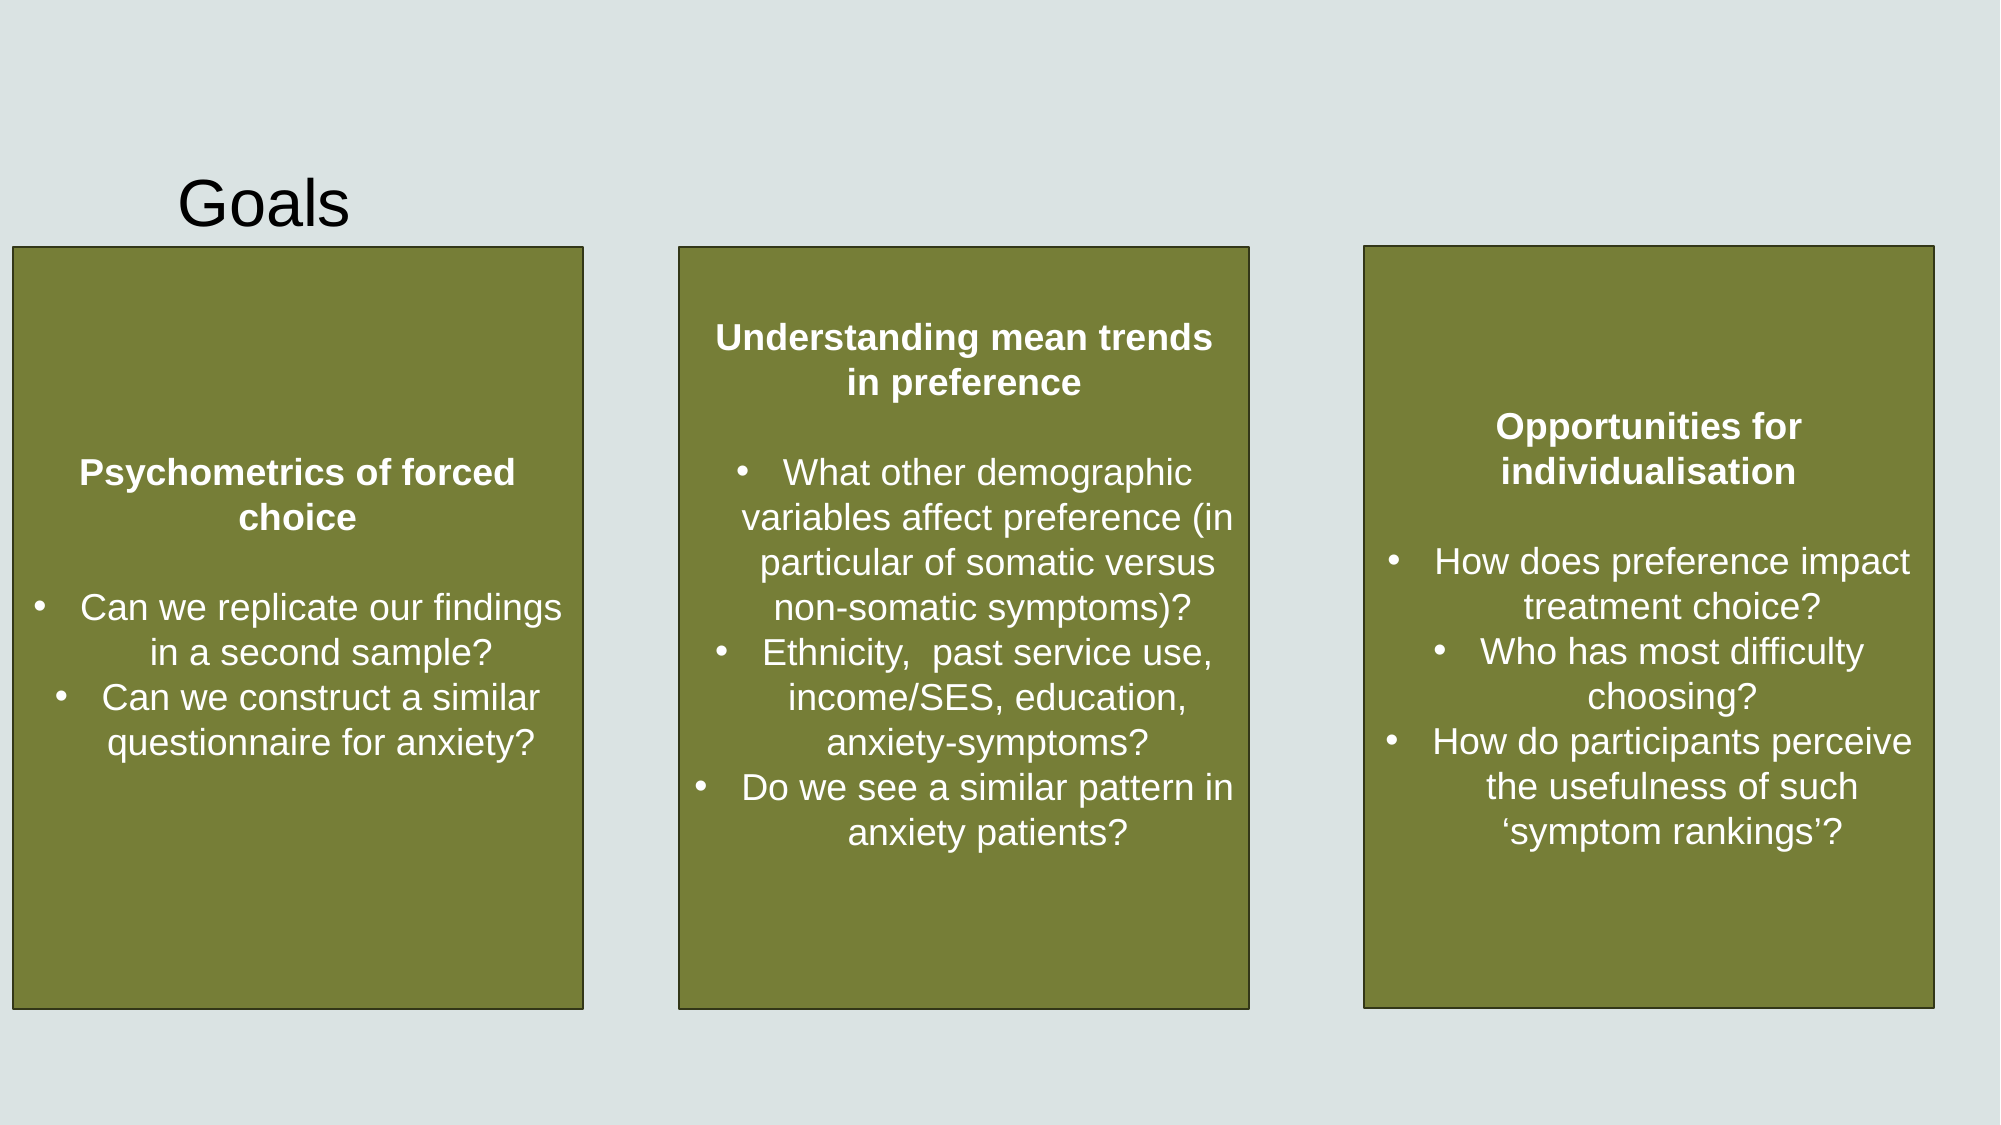

# Goals
Opportunities for individualisation

How does preference impact treatment choice?
Who has most difficulty choosing?
How do participants perceive the usefulness of such ‘symptom rankings’?
Psychometrics of forced choice

Can we replicate our findings in a second sample?
Can we construct a similar questionnaire for anxiety?

Understanding mean trends in preference

What other demographic variables affect preference (in particular of somatic versus non-somatic symptoms)?
Ethnicity,  past service use, income/SES, education, anxiety-symptoms?
Do we see a similar pattern in anxiety patients?